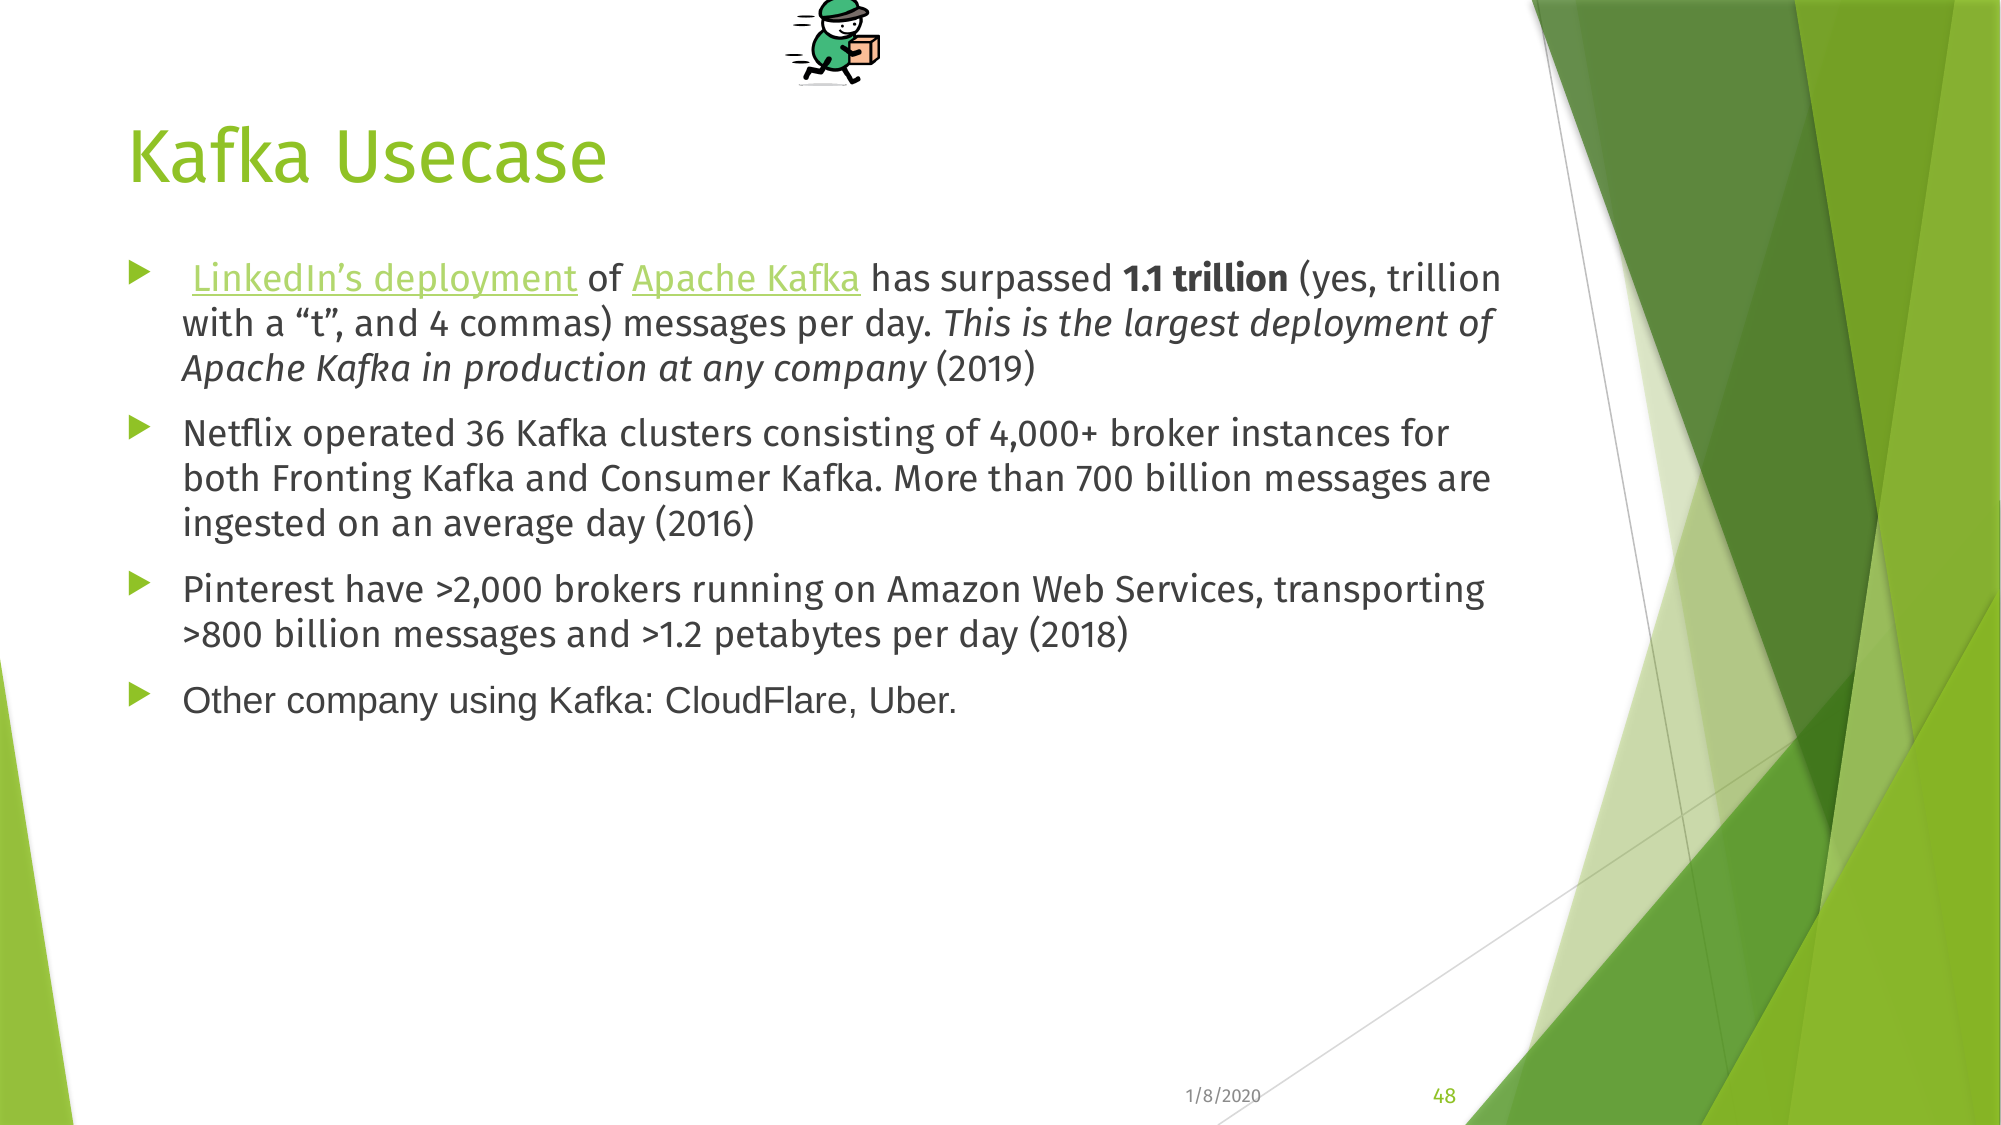

# Kafka Usecase
 LinkedIn’s deployment of Apache Kafka has surpassed 1.1 trillion (yes, trillion with a “t”, and 4 commas) messages per day. This is the largest deployment of Apache Kafka in production at any company (2019)
Netflix operated 36 Kafka clusters consisting of 4,000+ broker instances for both Fronting Kafka and Consumer Kafka. More than 700 billion messages are ingested on an average day (2016)
Pinterest have >2,000 brokers running on Amazon Web Services, transporting >800 billion messages and >1.2 petabytes per day (2018)
Other company using Kafka: CloudFlare, Uber.

1/8/2020
48